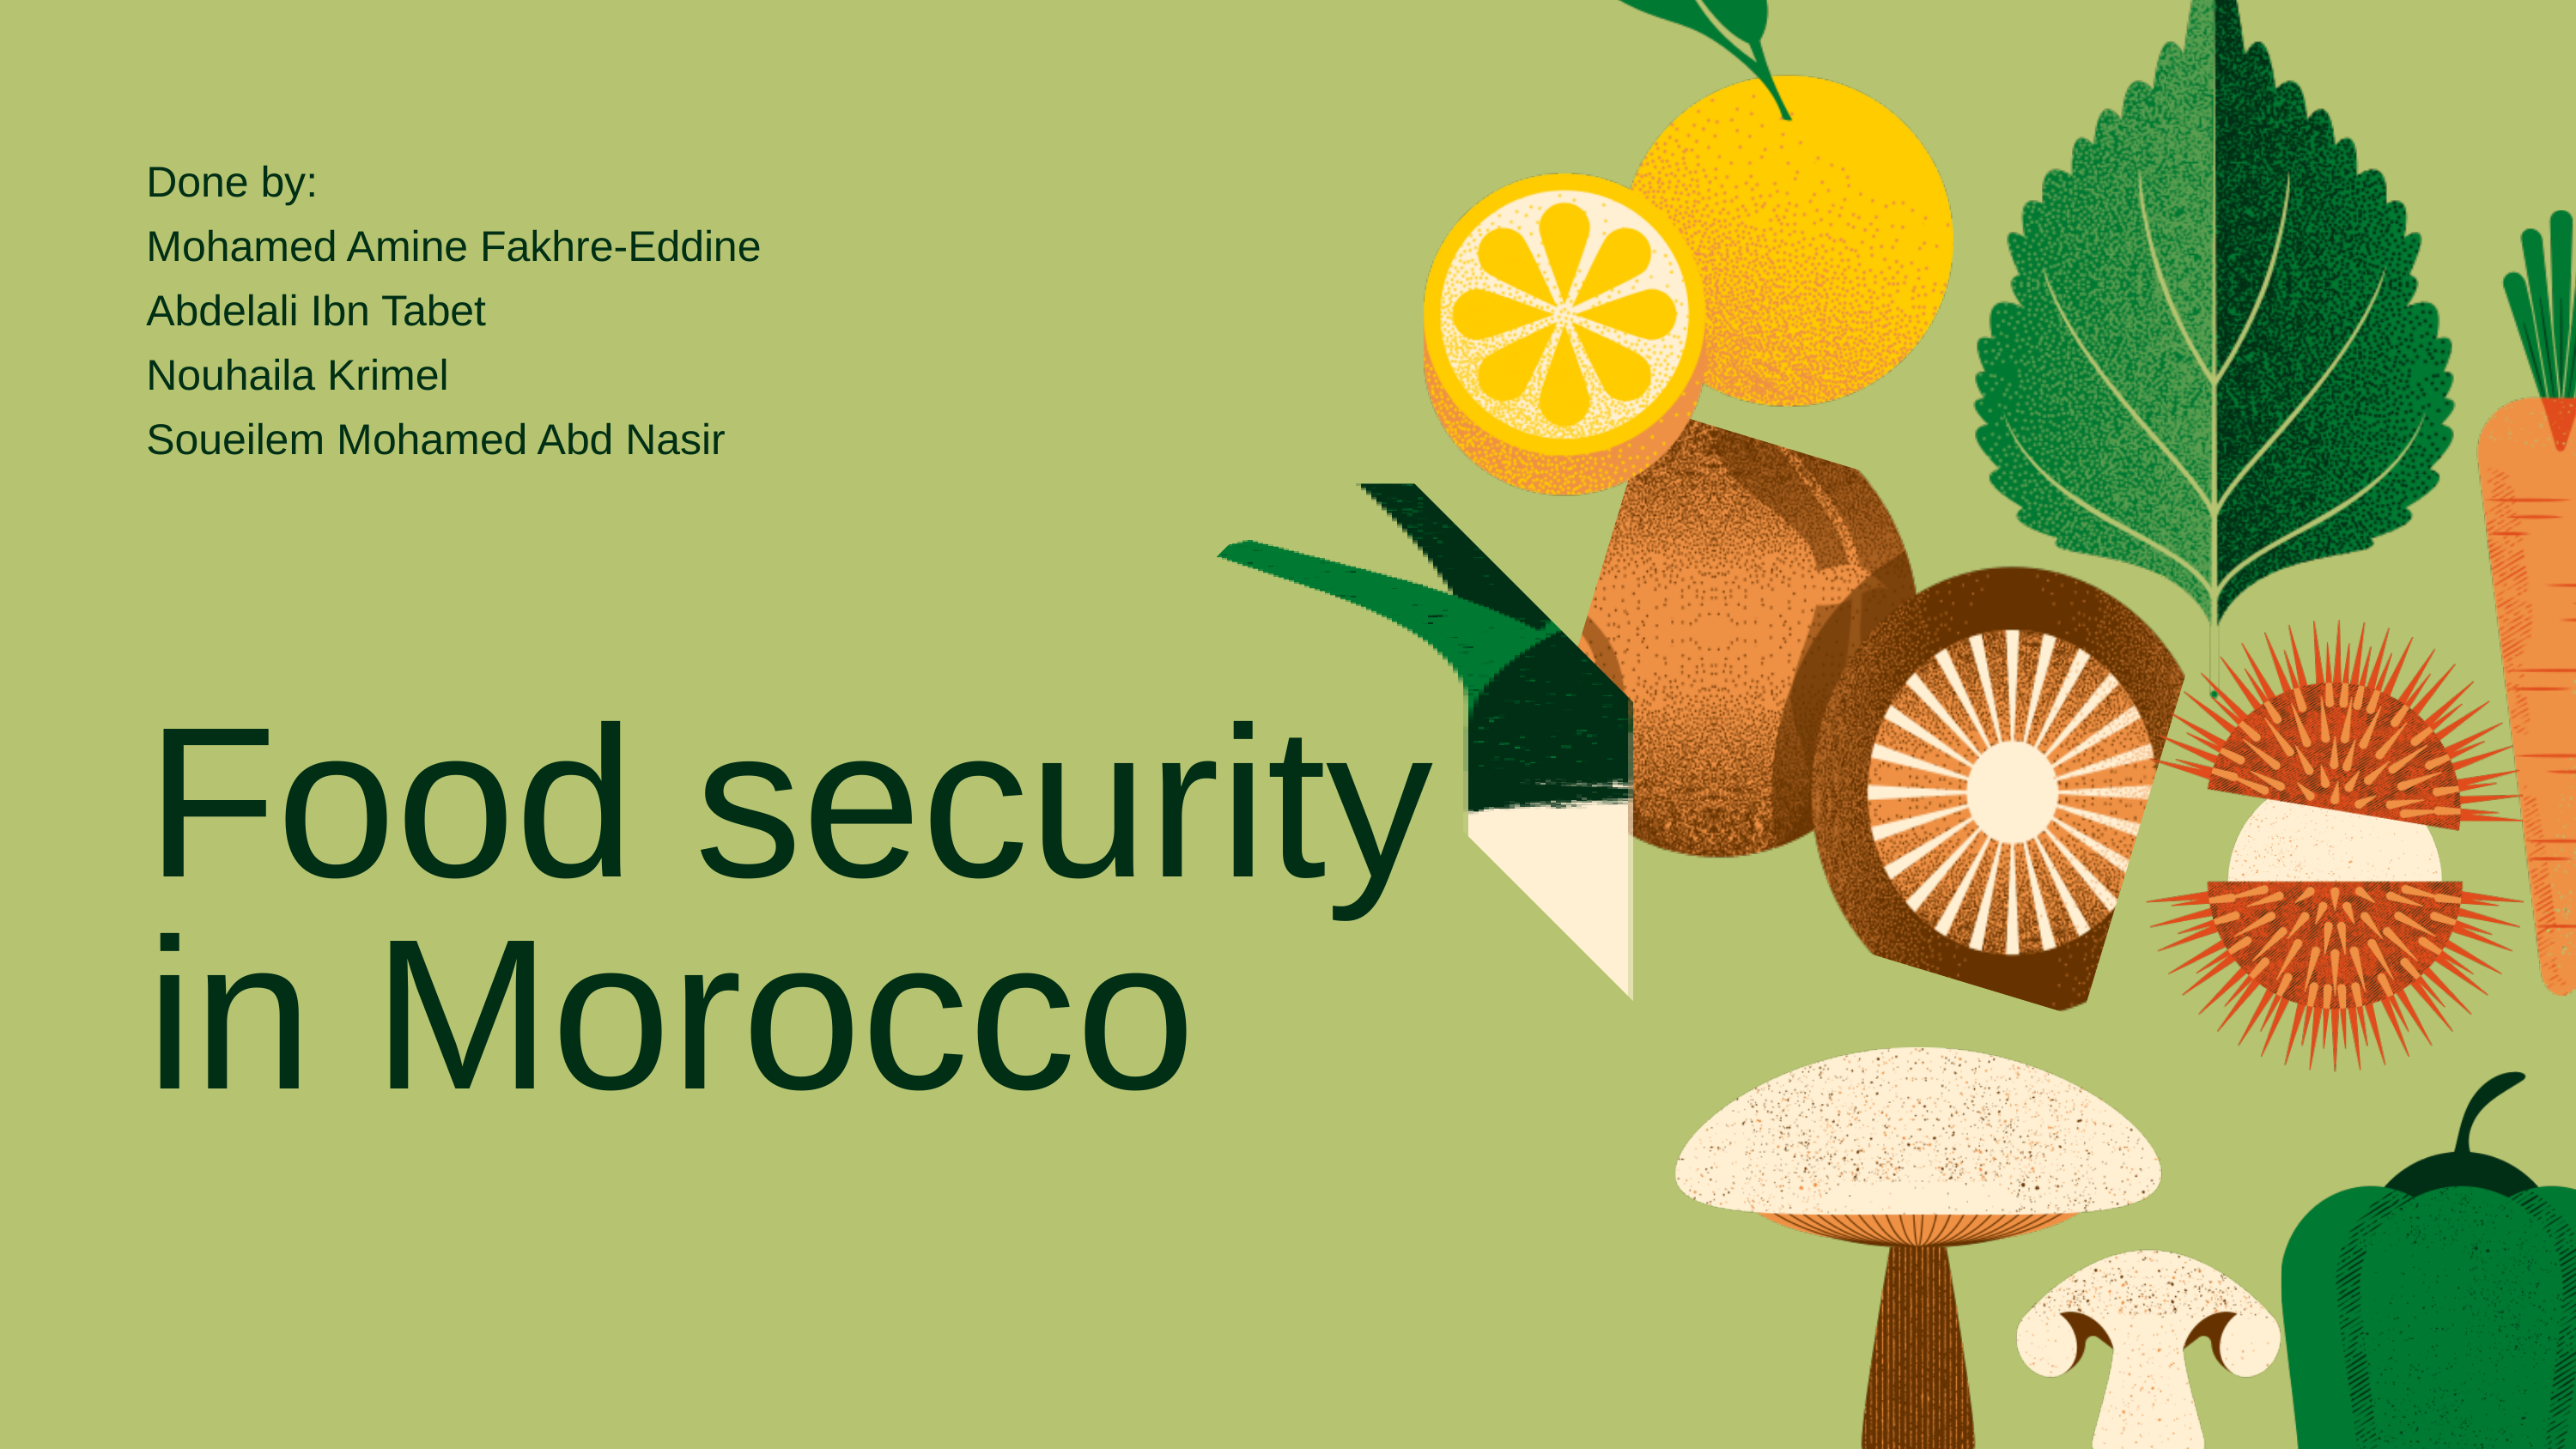

Done by:
Mohamed Amine Fakhre-Eddine
Abdelali Ibn Tabet
Nouhaila Krimel
Soueilem Mohamed Abd Nasir

Food security in Morocco